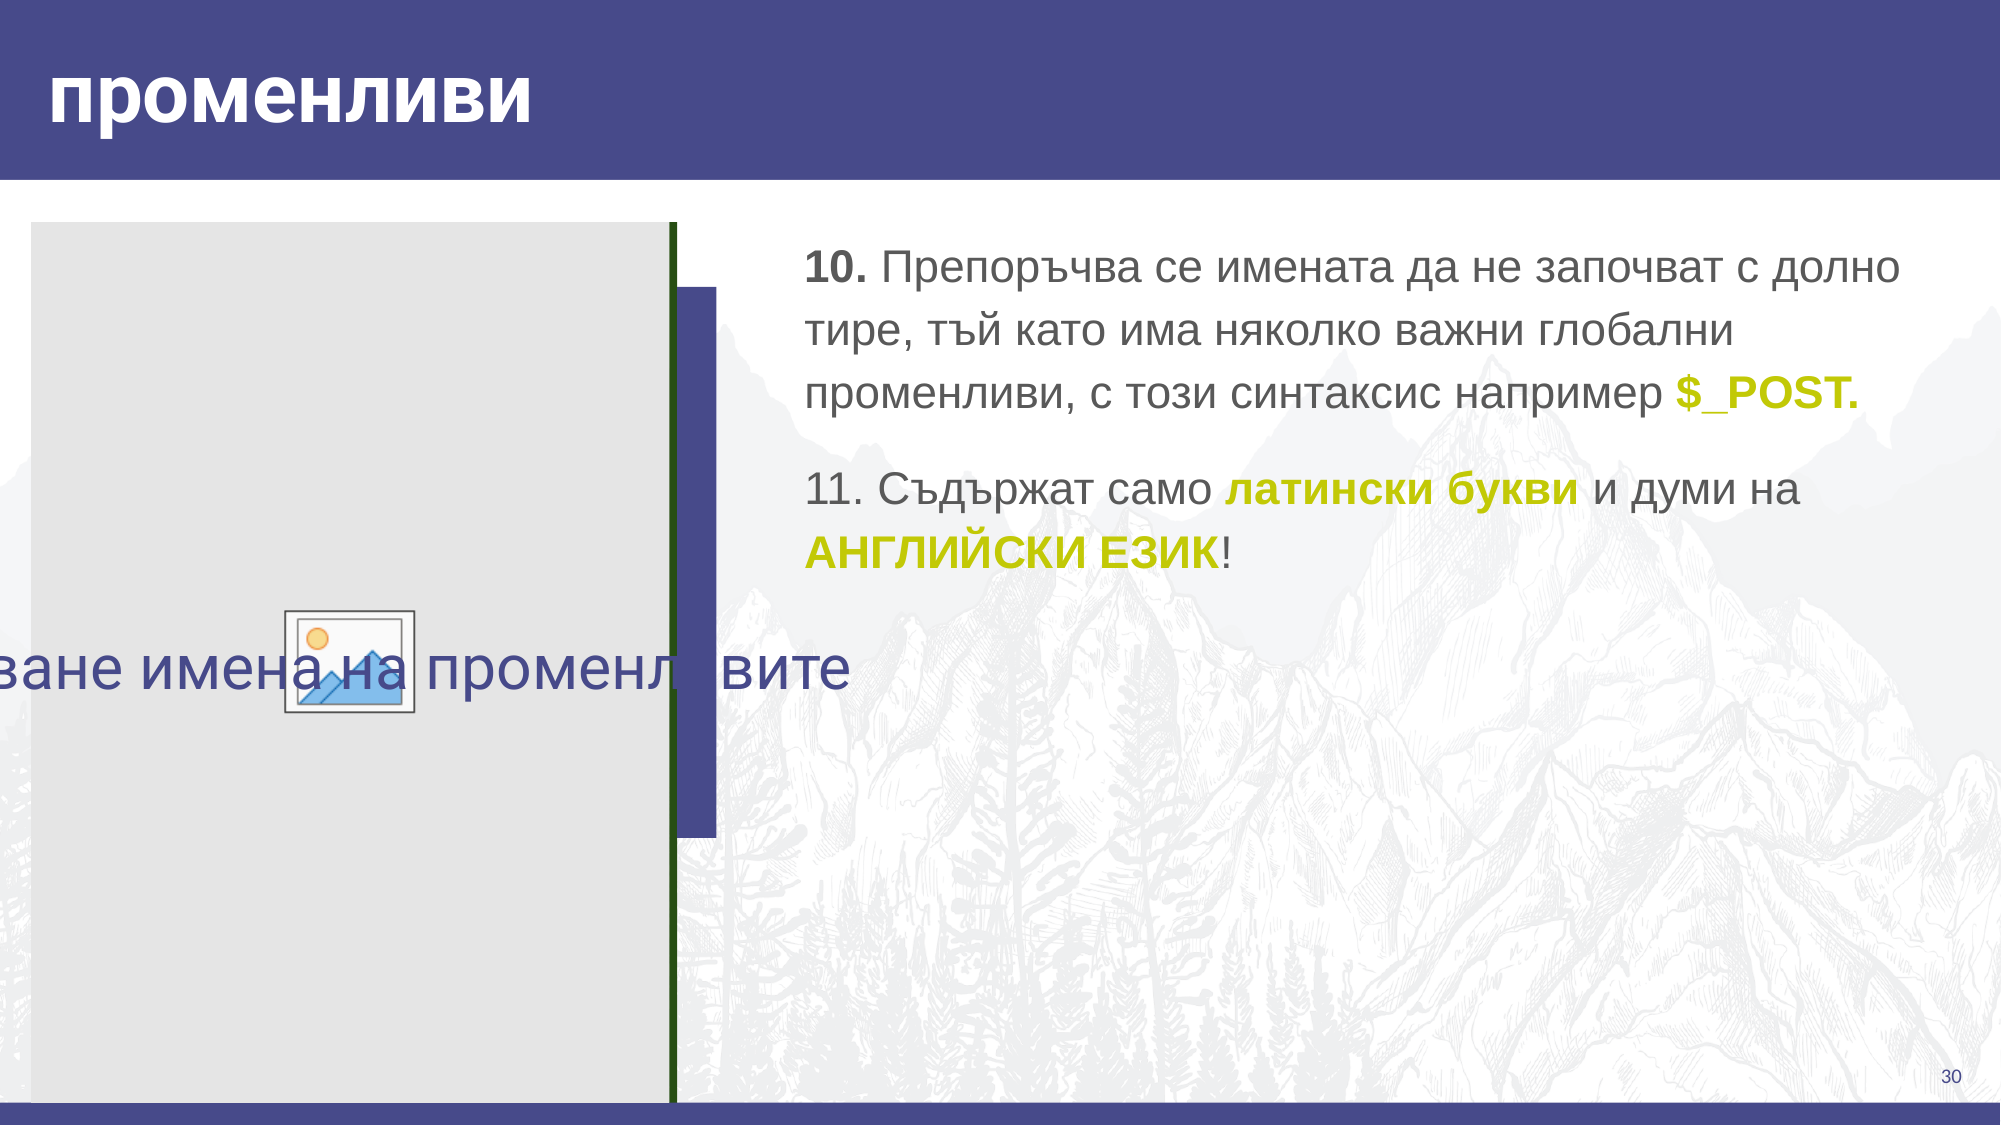

# променливи
10. Препоръчва се имената да не започват с долно тире, тъй като има няколко важни глобални променливи, с този синтаксис например $_POST.
11. Съдържат само латински букви и думи на АНГЛИЙСКИ ЕЗИК!

задаване имена на променливите
30